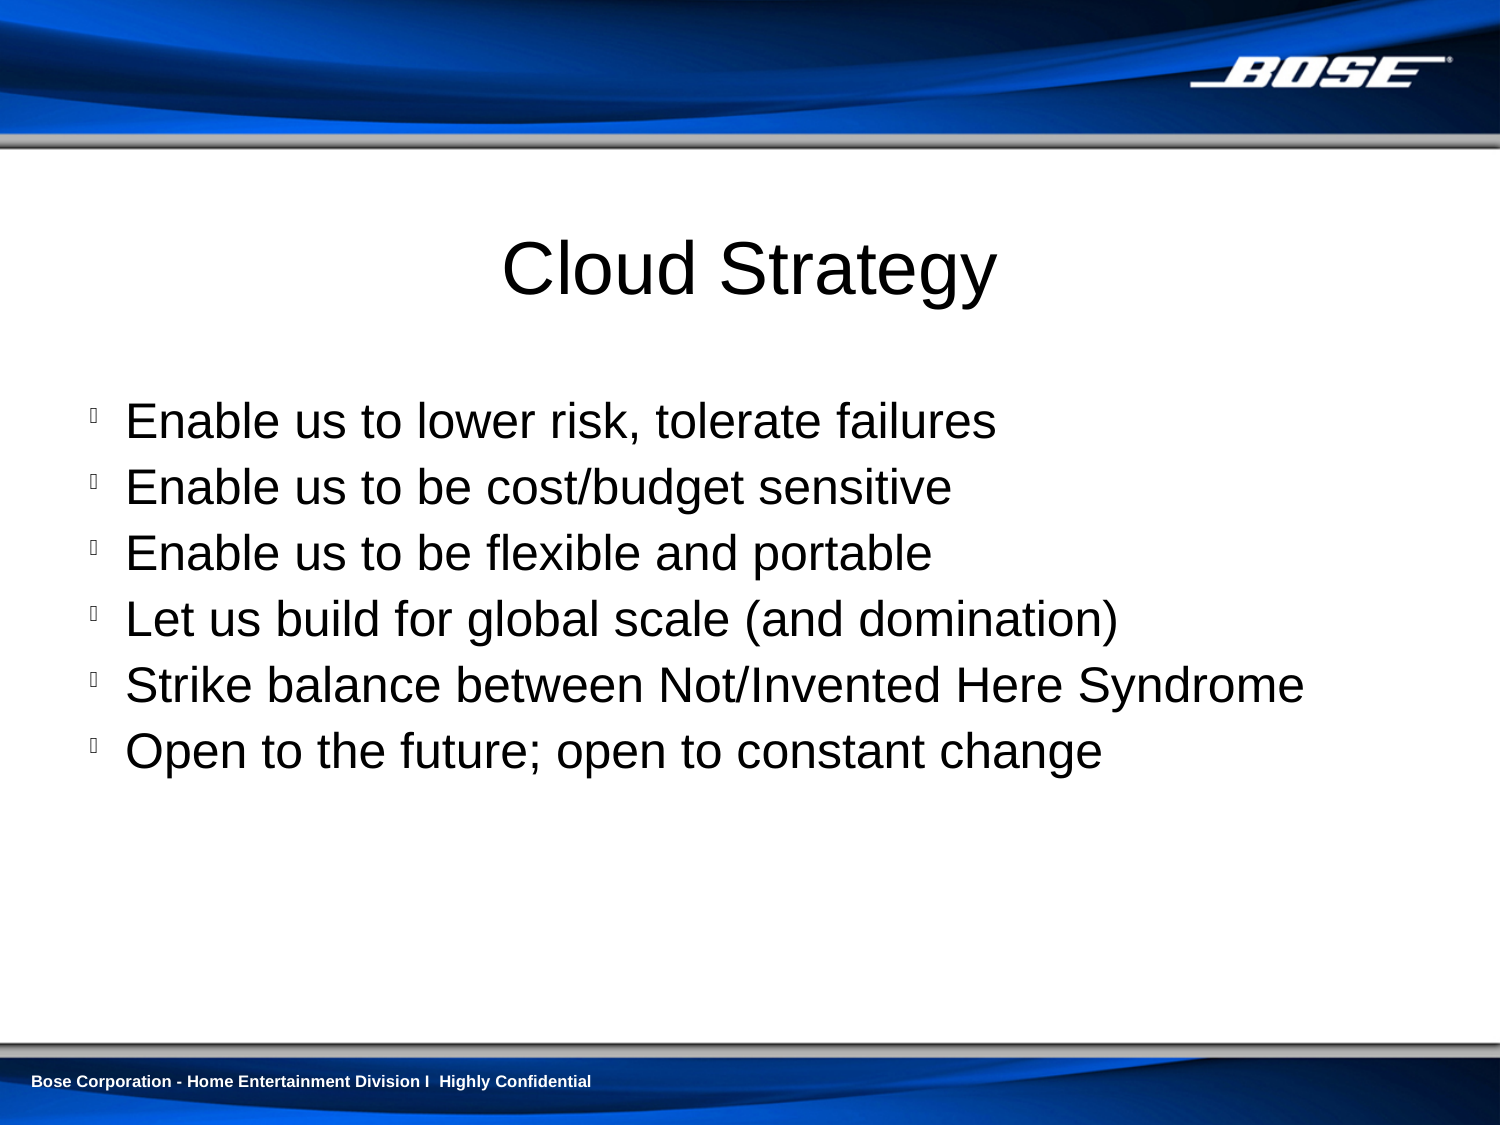

Cloud Strategy
Enable us to lower risk, tolerate failures
Enable us to be cost/budget sensitive
Enable us to be flexible and portable
Let us build for global scale (and domination)
Strike balance between Not/Invented Here Syndrome
Open to the future; open to constant change